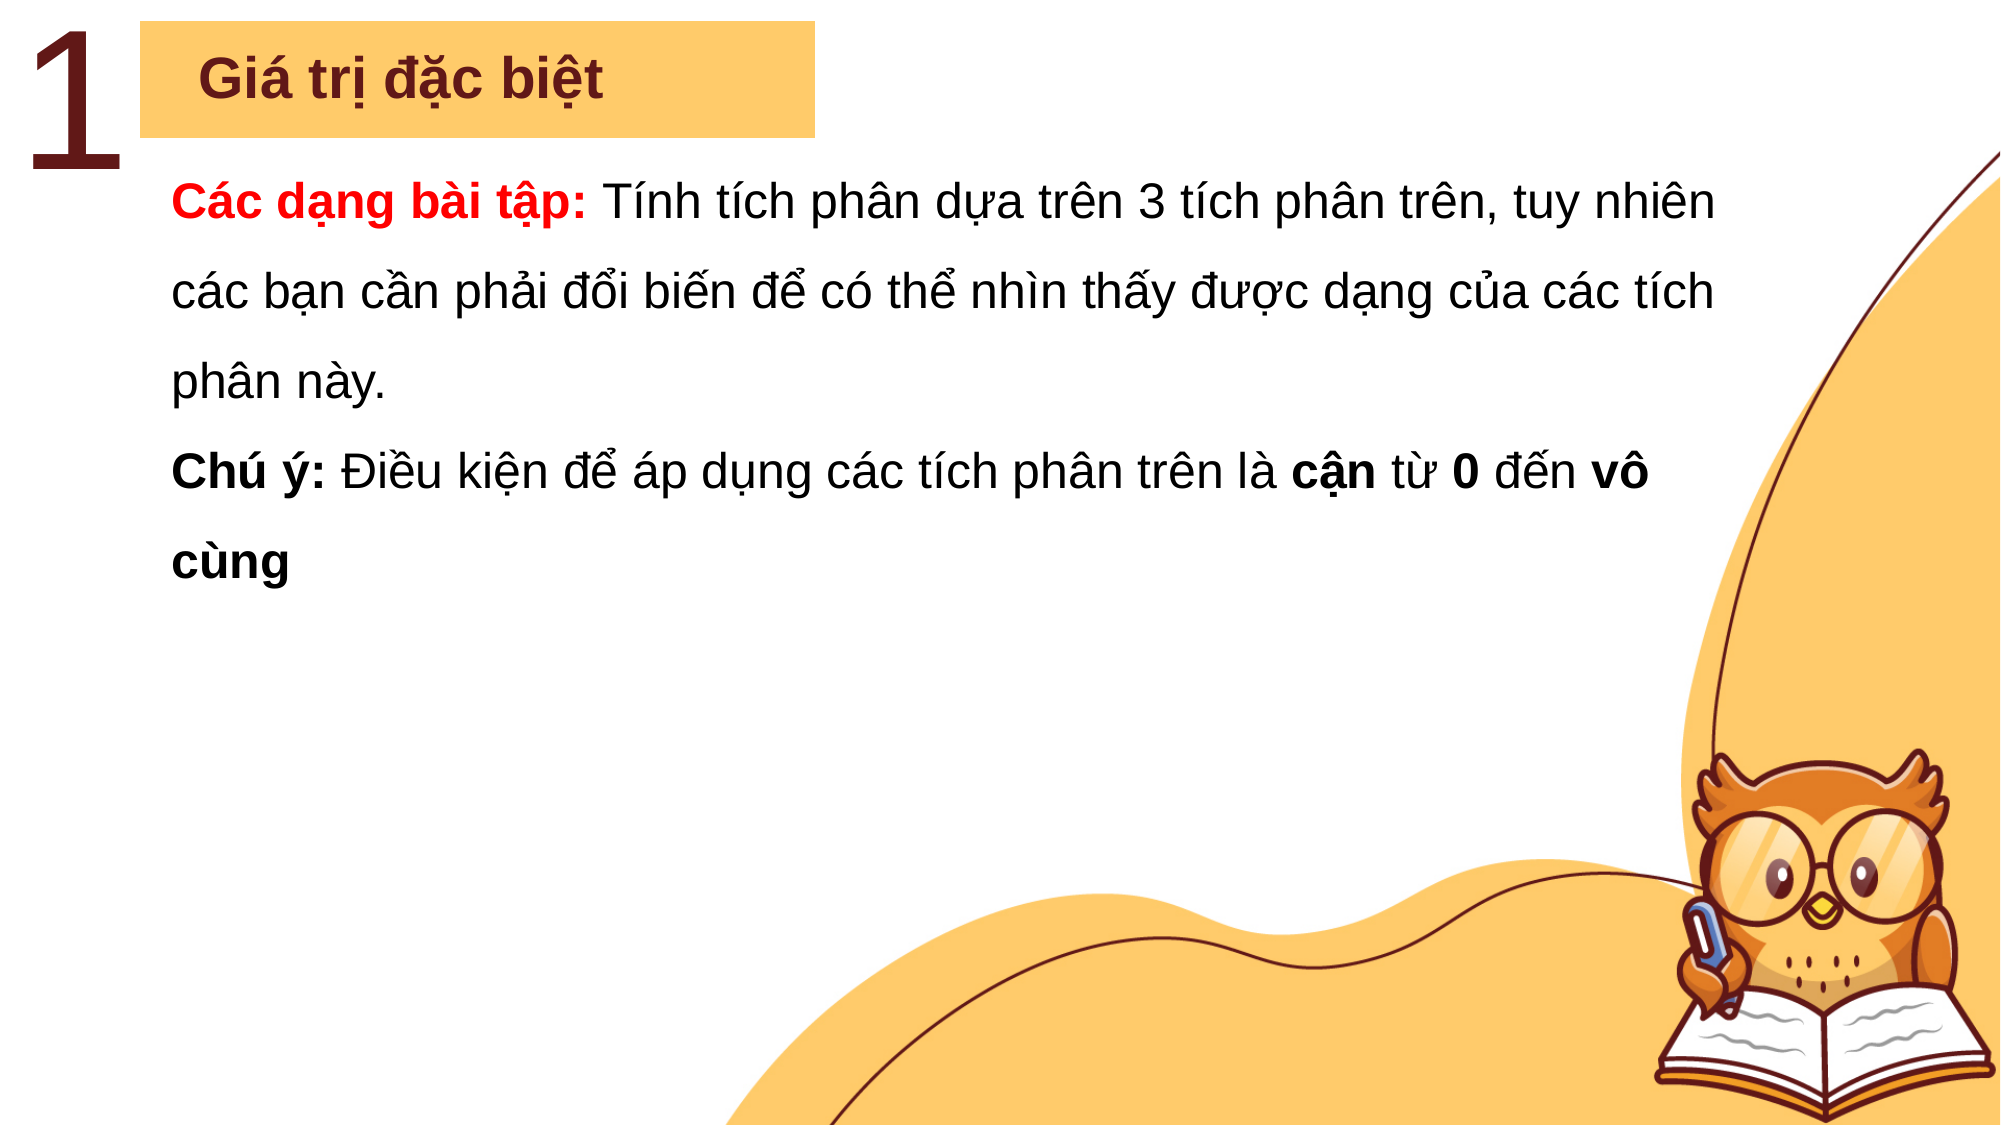

1

Giá trị đặc biệt

Các dạng bài tập: Tính tích phân dựa trên 3 tích phân trên, tuy nhiên các bạn cần phải đổi biến để có thể nhìn thấy được dạng của các tích phân này.
Chú ý: Điều kiện để áp dụng các tích phân trên là cận từ 0 đến vô cùng